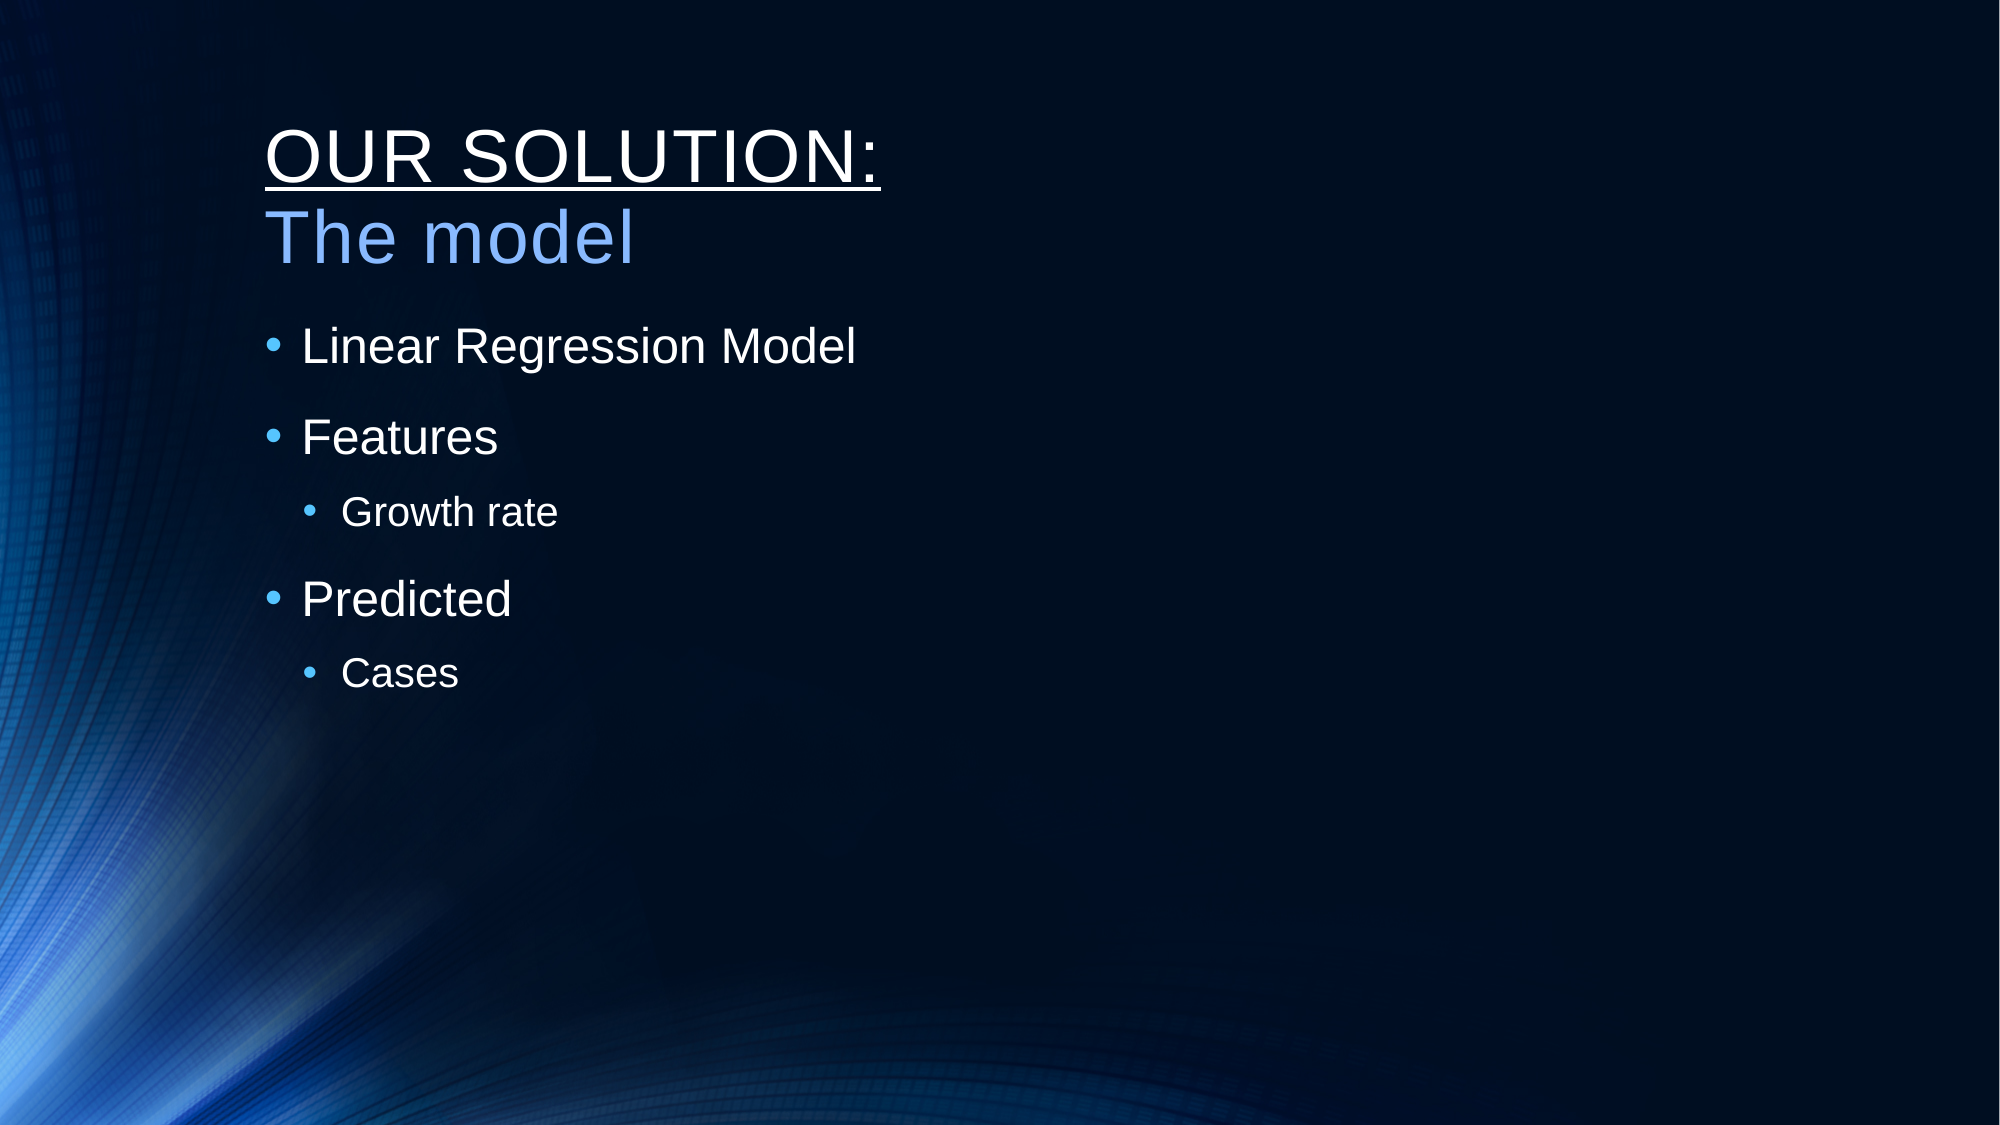

# OUR SOLUTION: The model
Linear Regression Model
Features
Growth rate
Predicted
Cases